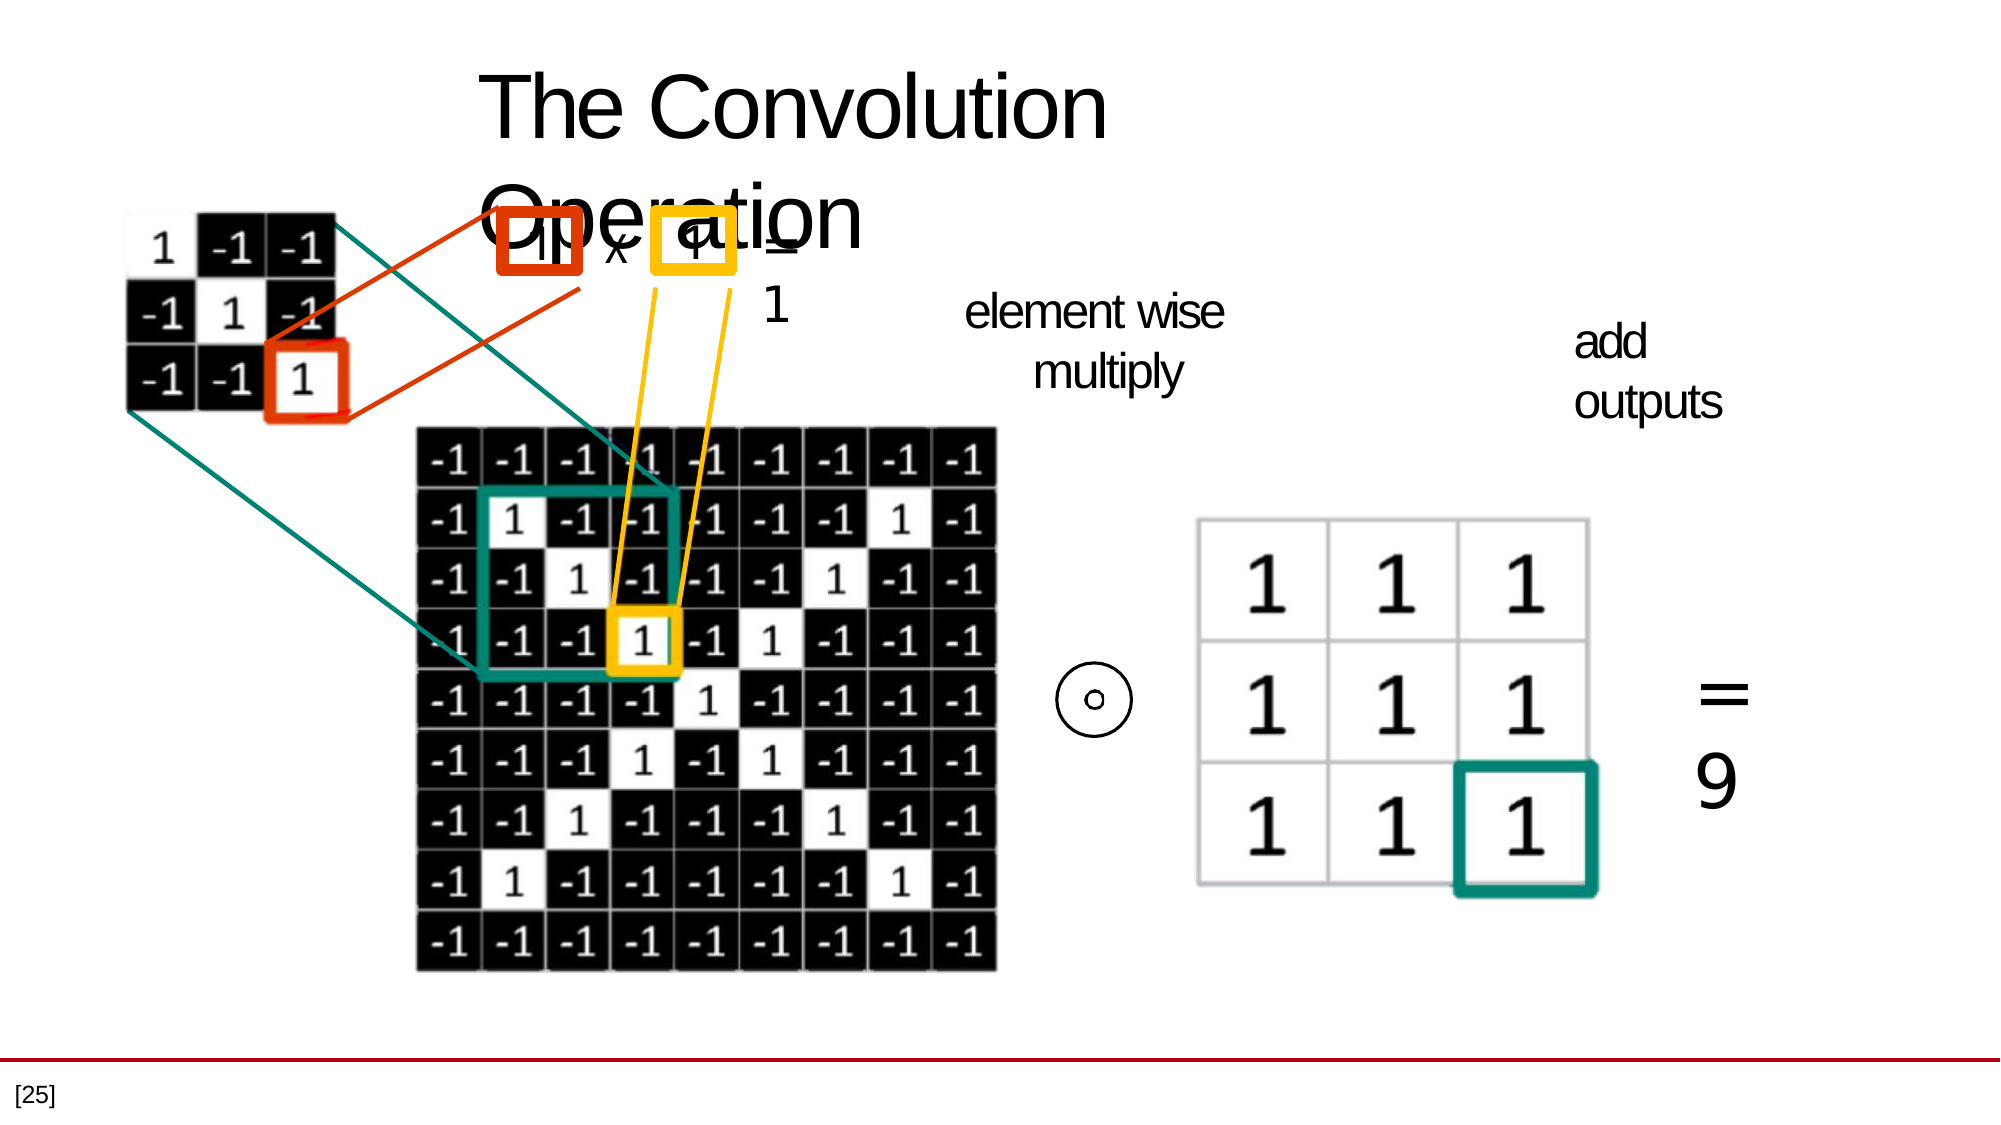

# The Convolution Operation

= 1
1
1

X
element wise  multiply

add outputs

=	9

[25]